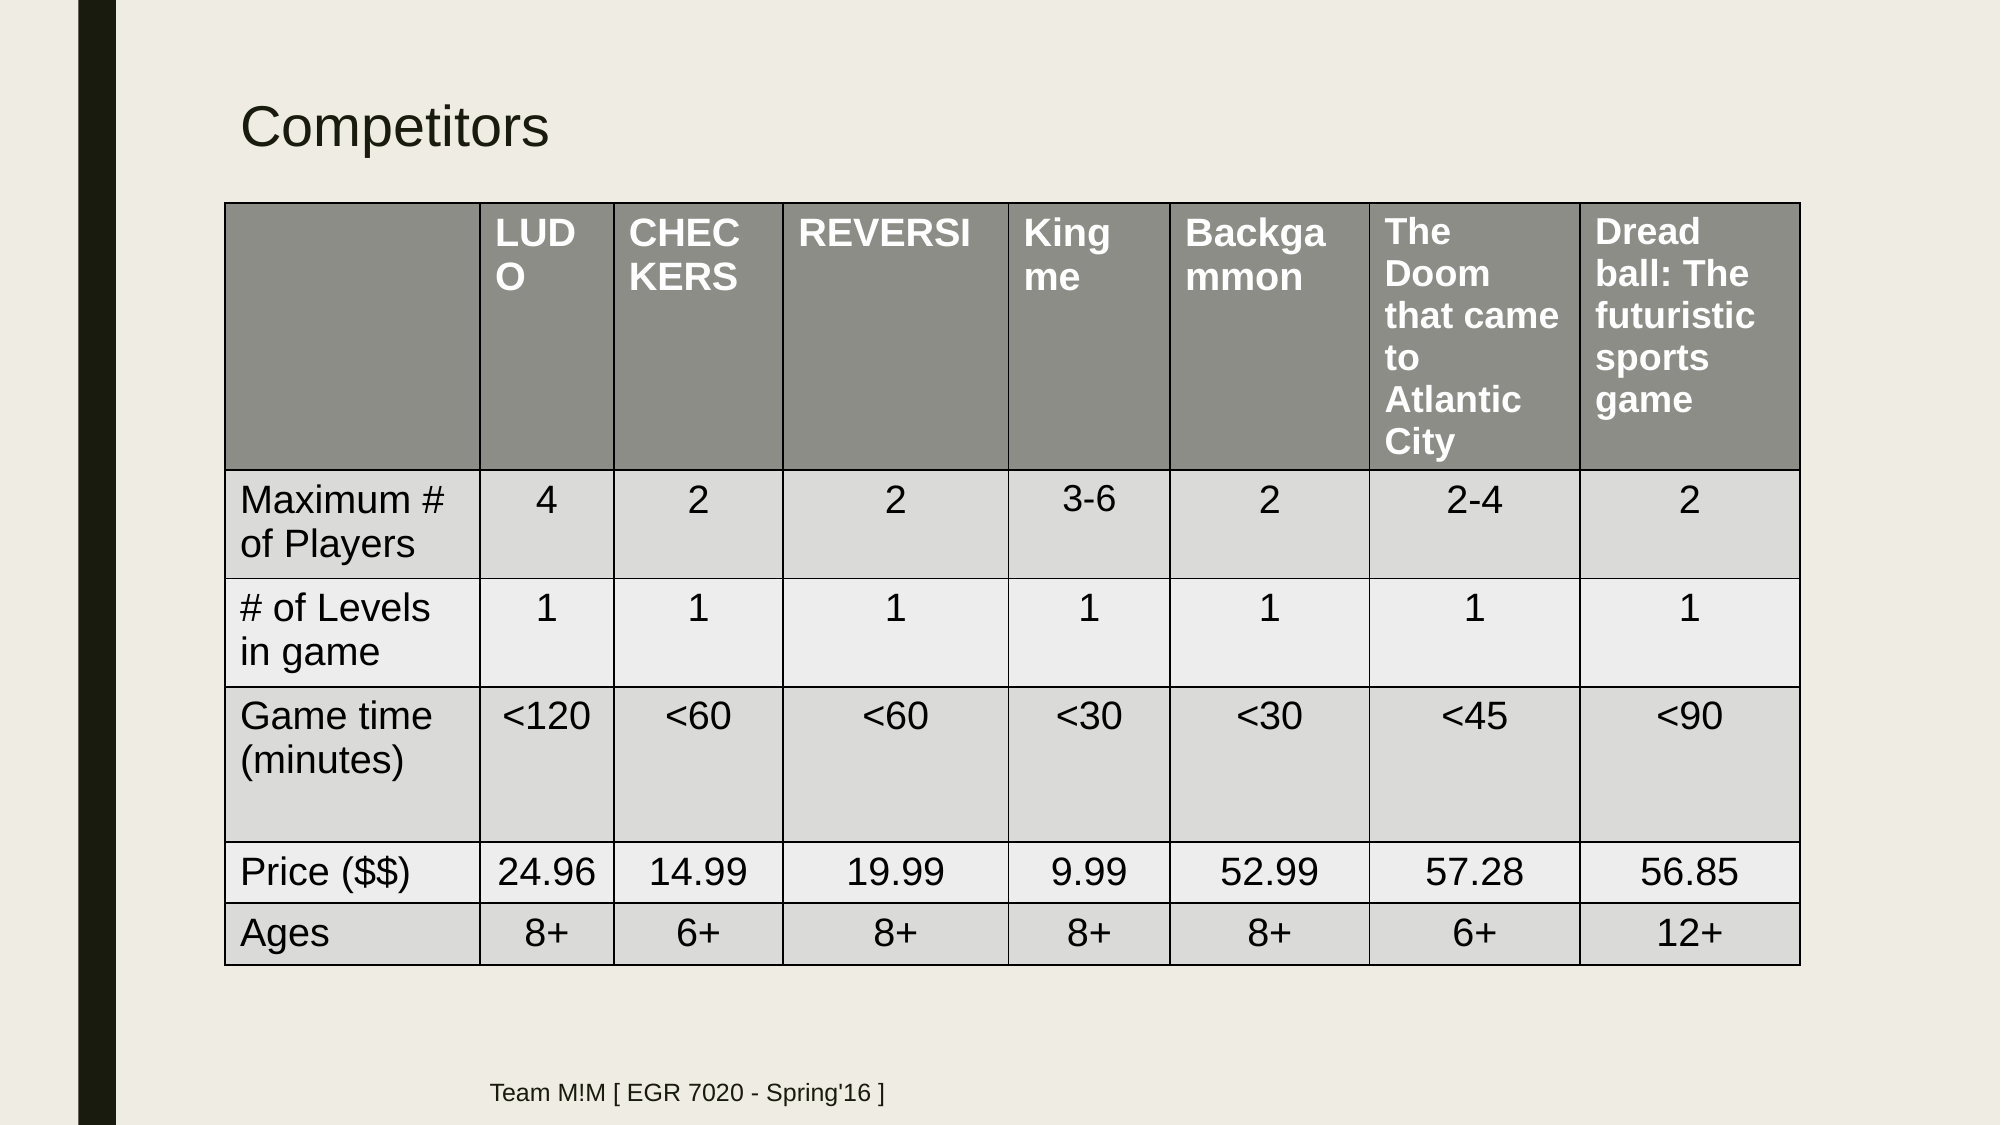

# Competitors
|  | LUDO | CHECKERS | REVERSI | King me | Backgammon | The Doom that came to Atlantic City | Dread ball: The futuristic sports game |
| --- | --- | --- | --- | --- | --- | --- | --- |
| Maximum # of Players | 4 | 2 | 2 | 3-6 | 2 | 2-4 | 2 |
| # of Levels in game | 1 | 1 | 1 | 1 | 1 | 1 | 1 |
| Game time (minutes) | <120 | <60 | <60 | <30 | <30 | <45 | <90 |
| Price ($$) | 24.96 | 14.99 | 19.99 | 9.99 | 52.99 | 57.28 | 56.85 |
| Ages | 8+ | 6+ | 8+ | 8+ | 8+ | 6+ | 12+ |
Team M!M [ EGR 7020 - Spring'16 ]